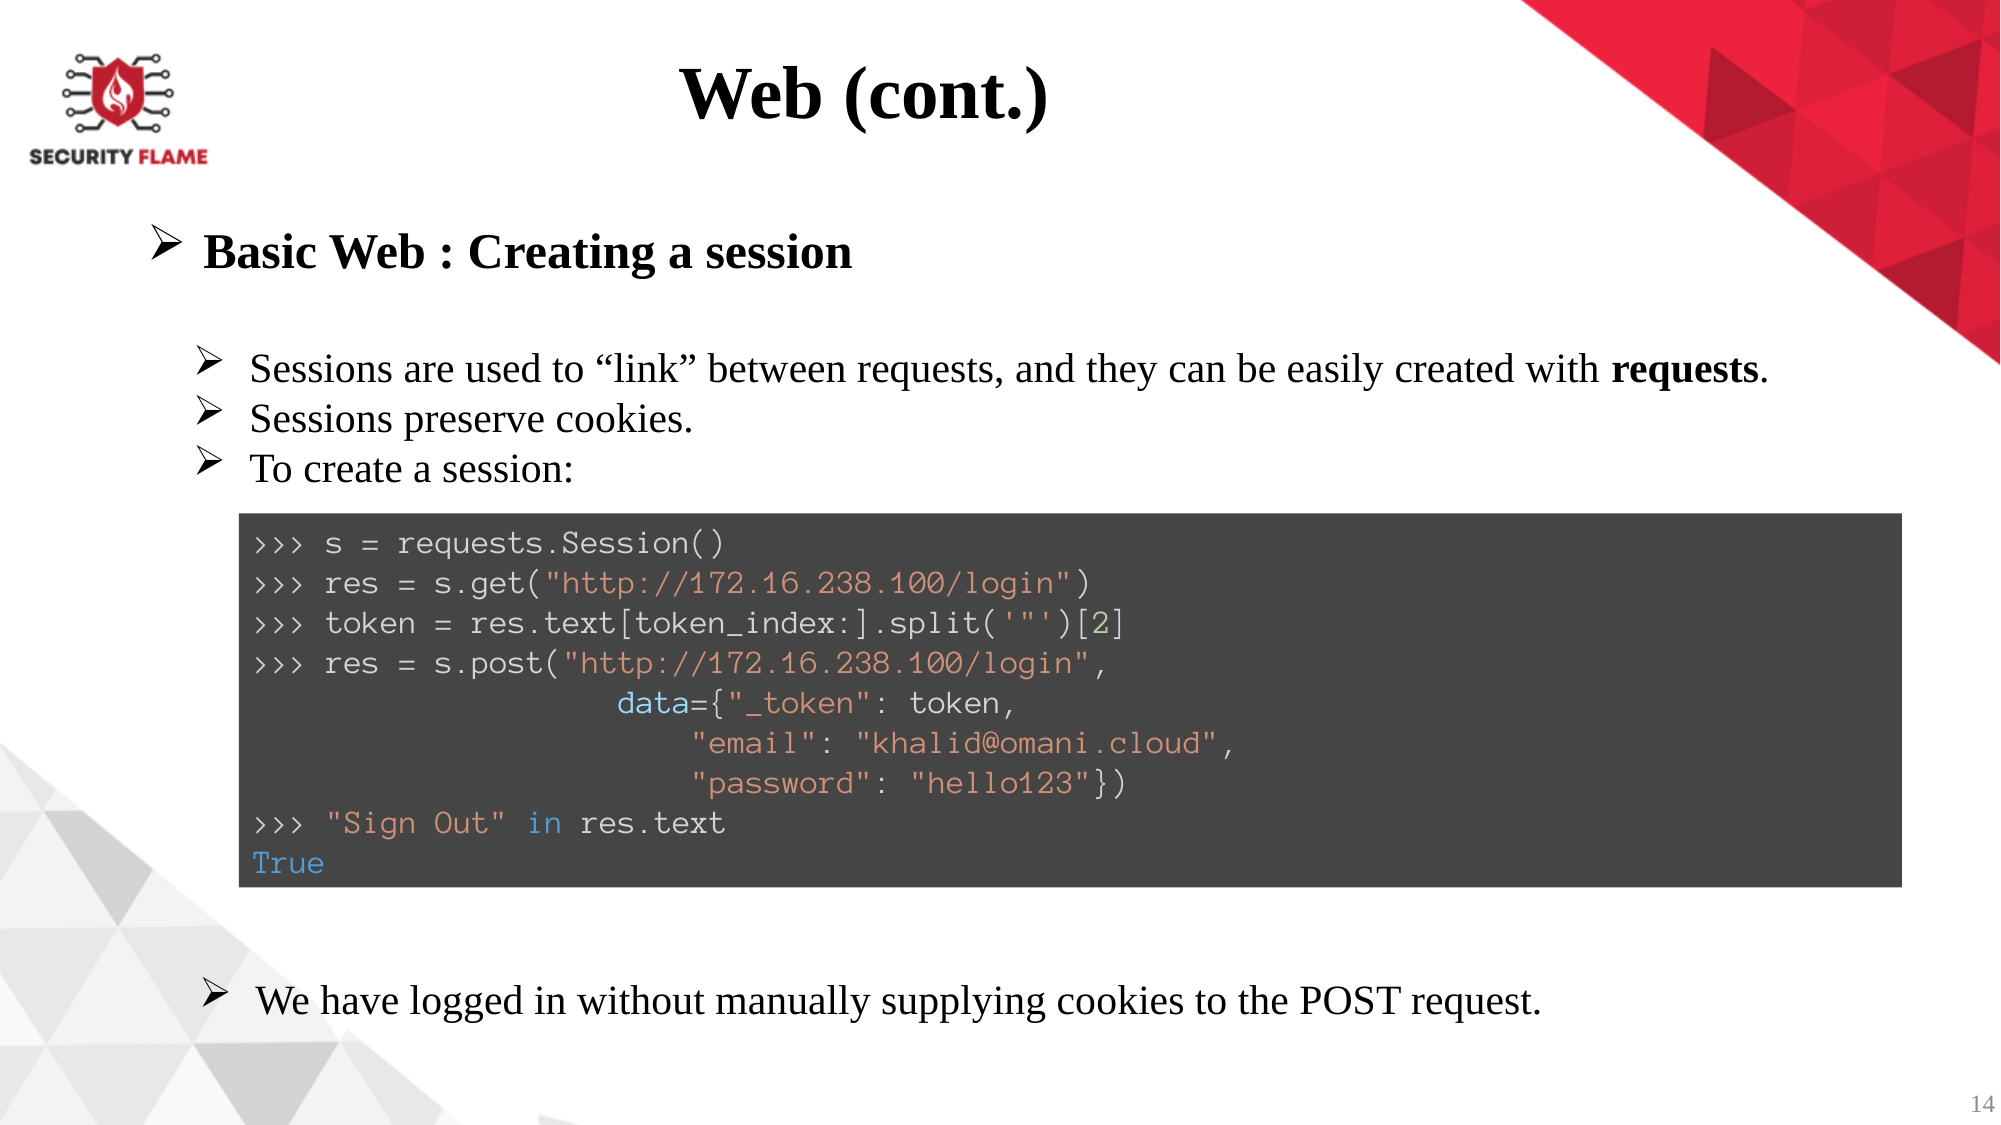

Web (cont.)
Basic Web : Creating a session
Sessions are used to “link” between requests, and they can be easily created with requests.
Sessions preserve cookies.
To create a session:
>>> s = requests.Session()
>>> res = s.get("http://172.16.238.100/login")
>>> token = res.text[token_index:].split('"')[2]
>>> res = s.post("http://172.16.238.100/login",
                    data={"_token": token,
                        "email": "khalid@omani.cloud",
                        "password": "hello123"})
>>> "Sign Out" in res.text
True
We have logged in without manually supplying cookies to the POST request.
14